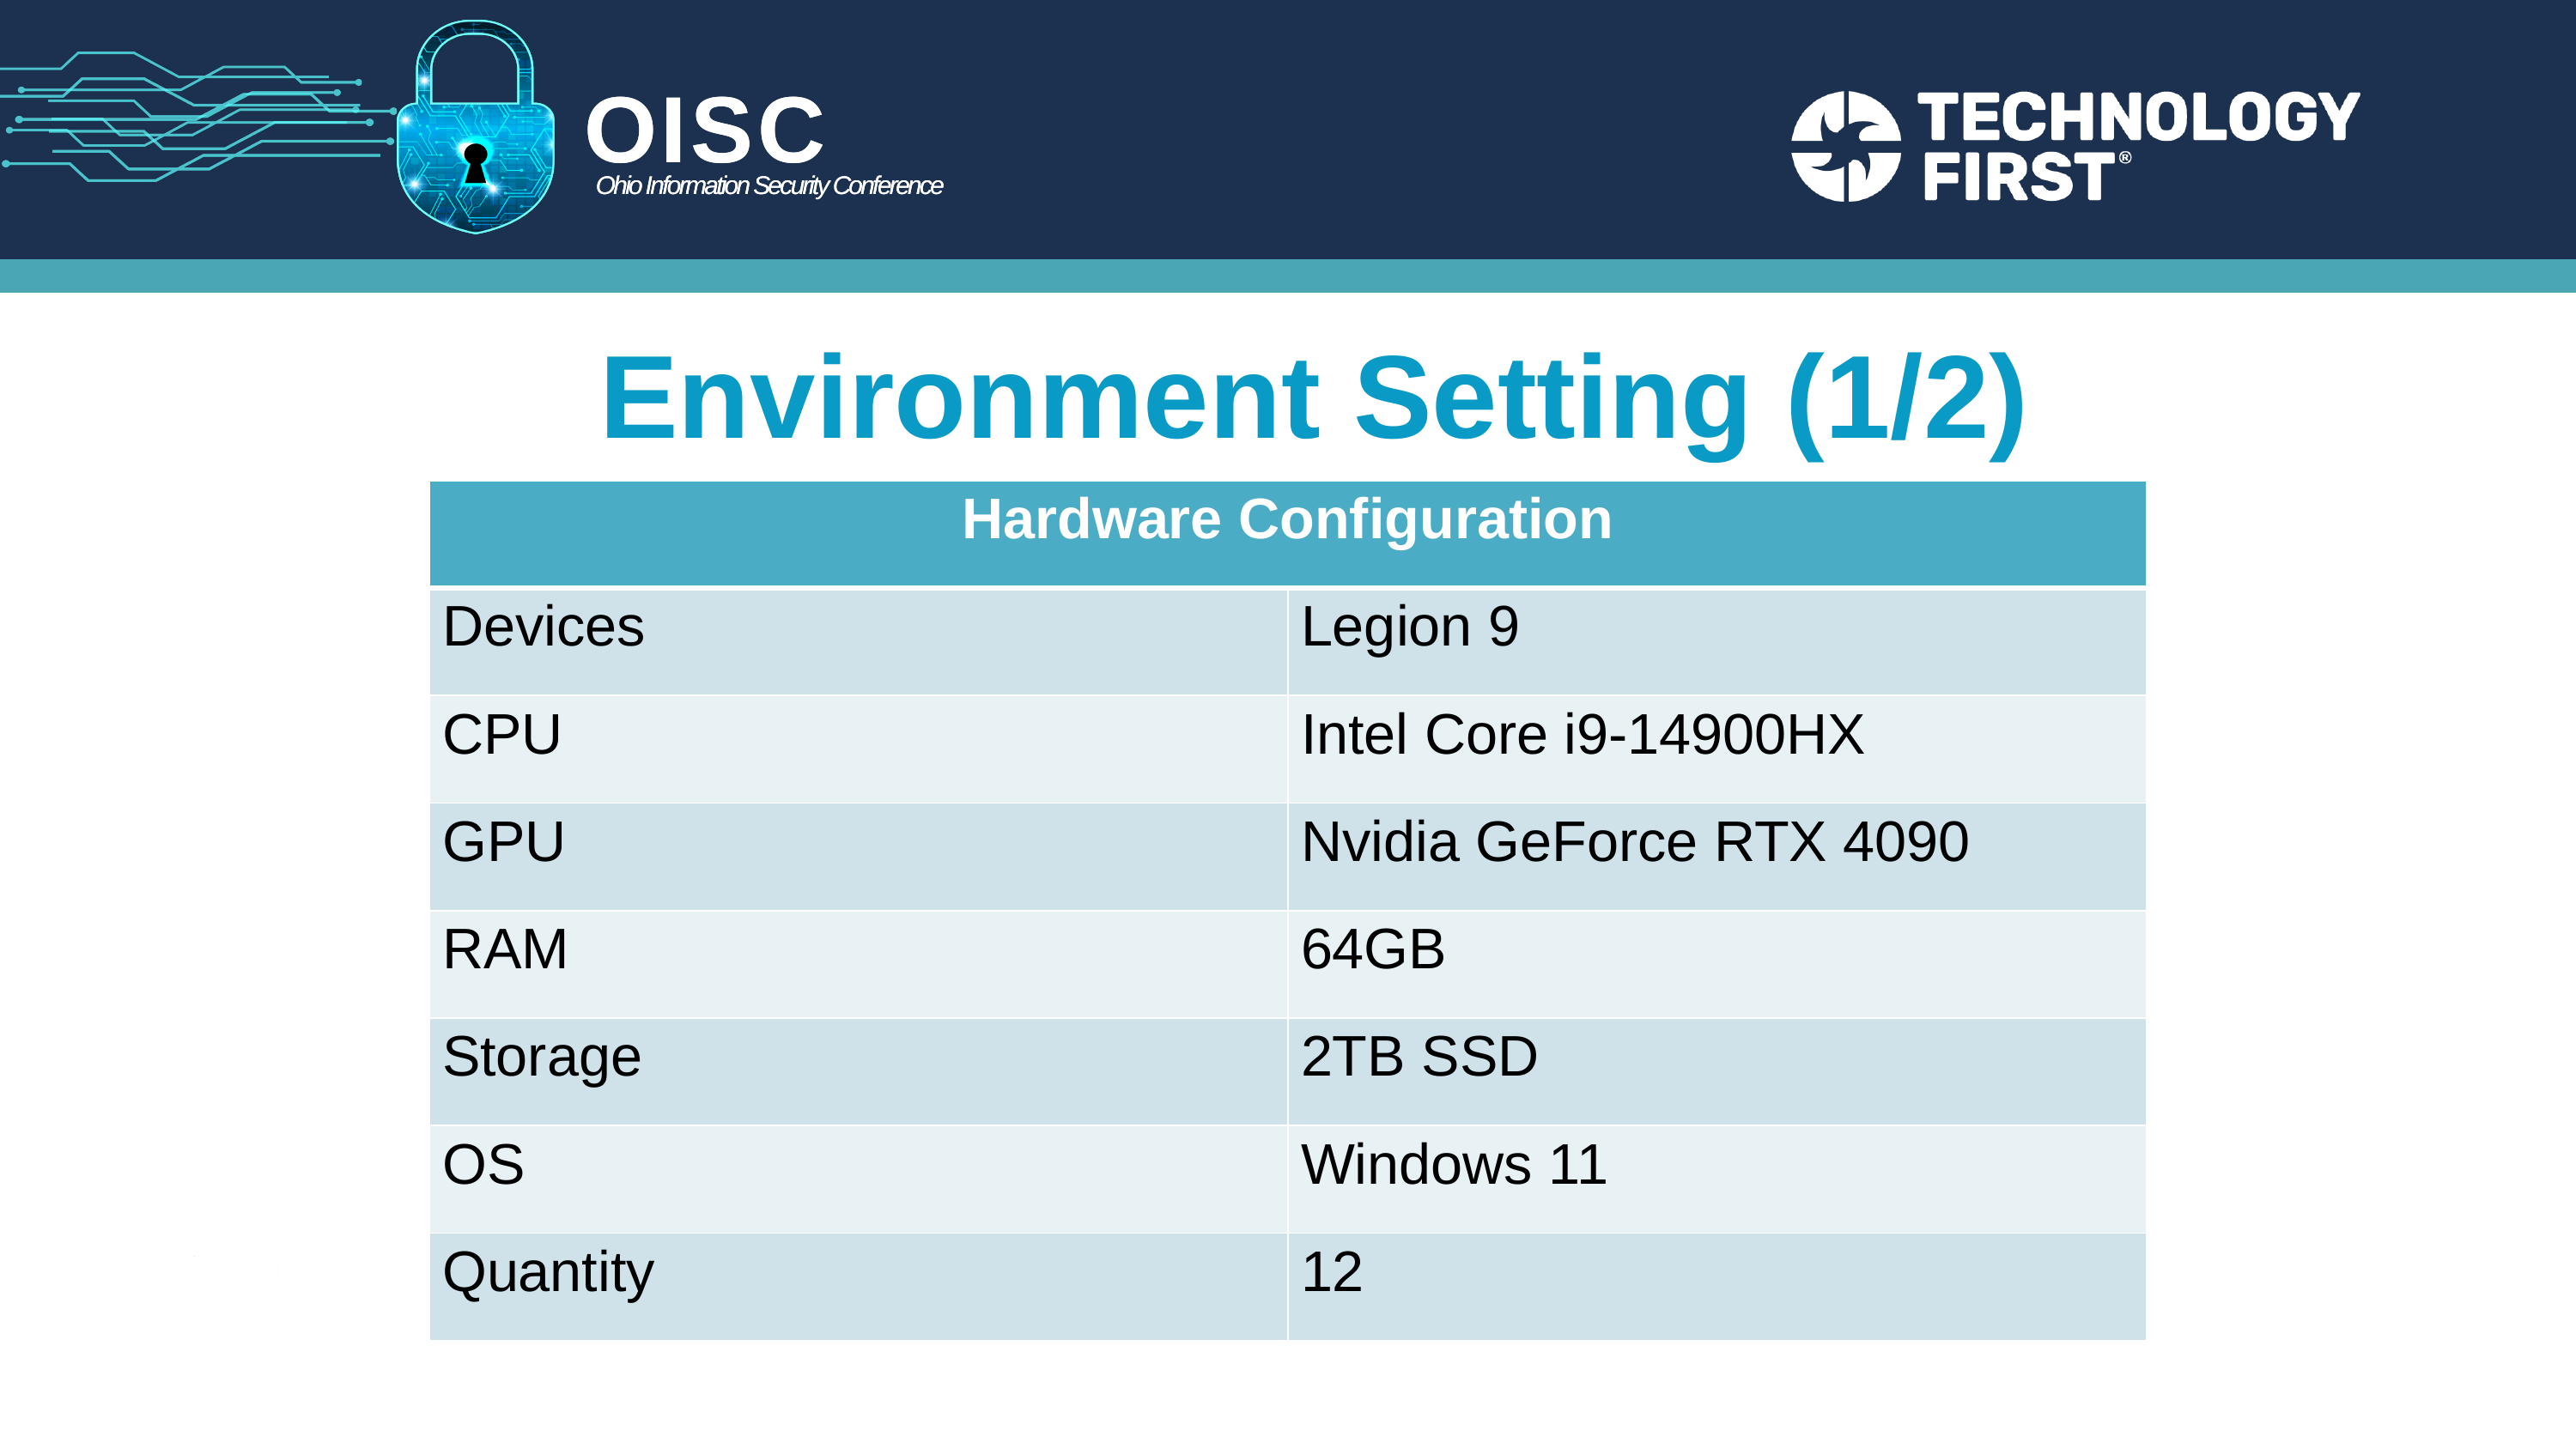

OISC

Ohio Information Security Conference
Environment Setting (1/2)
| Hardware Configuration |  |
| --- | --- |
| Devices | Legion 9 |
| CPU | Intel Core i9-14900HX |
| GPU | Nvidia GeForce RTX 4090 |
| RAM | 64GB |
| Storage | 2TB SSD |
| OS | Windows 11 |
| Quantity | 12 |